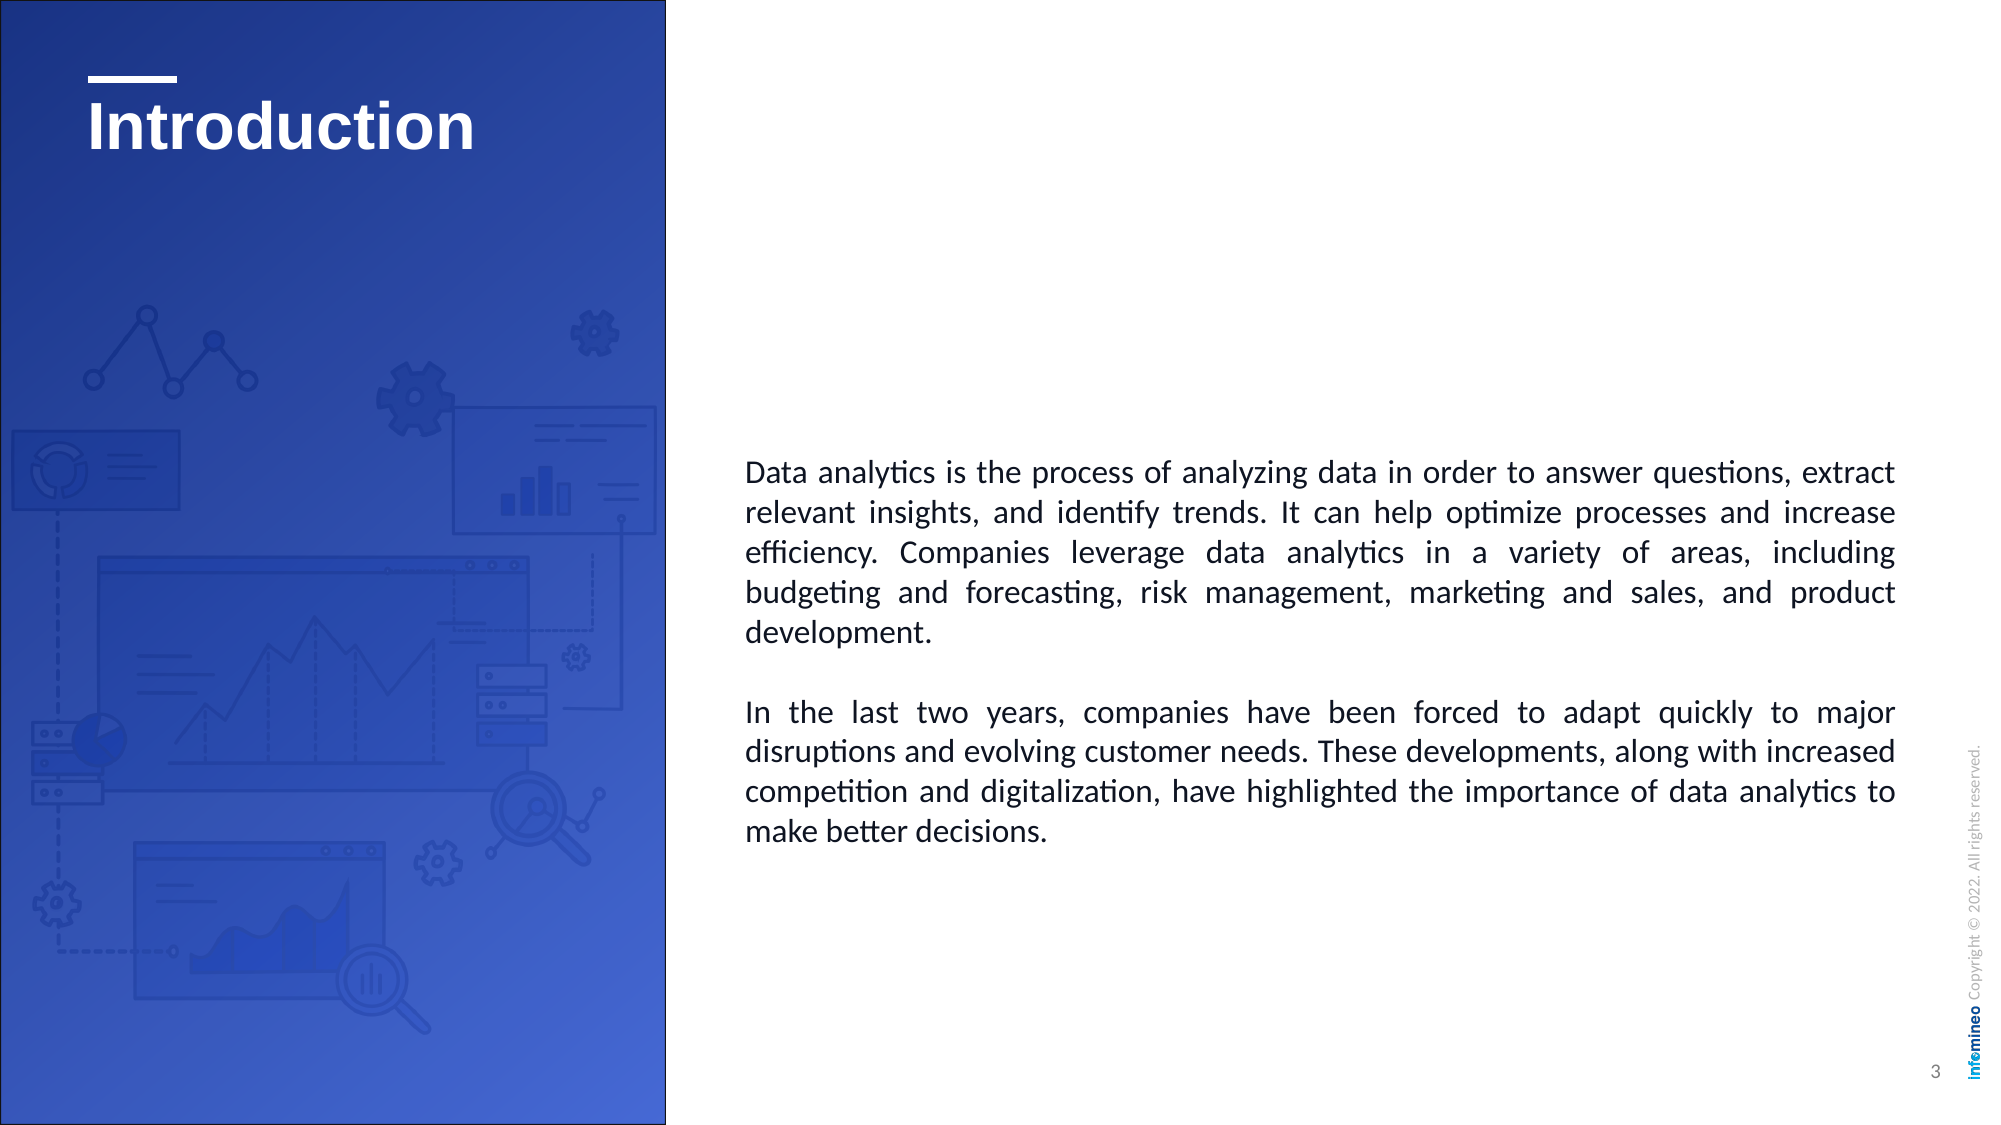

# Introduction
Data analytics is the process of analyzing data in order to answer questions, extract relevant insights, and identify trends. It can help optimize processes and increase efficiency. Companies leverage data analytics in a variety of areas, including budgeting and forecasting, risk management, marketing and sales, and product development.

In the last two years, companies have been forced to adapt quickly to major disruptions and evolving customer needs. These developments, along with increased competition and digitalization, have highlighted the importance of data analytics to make better decisions.